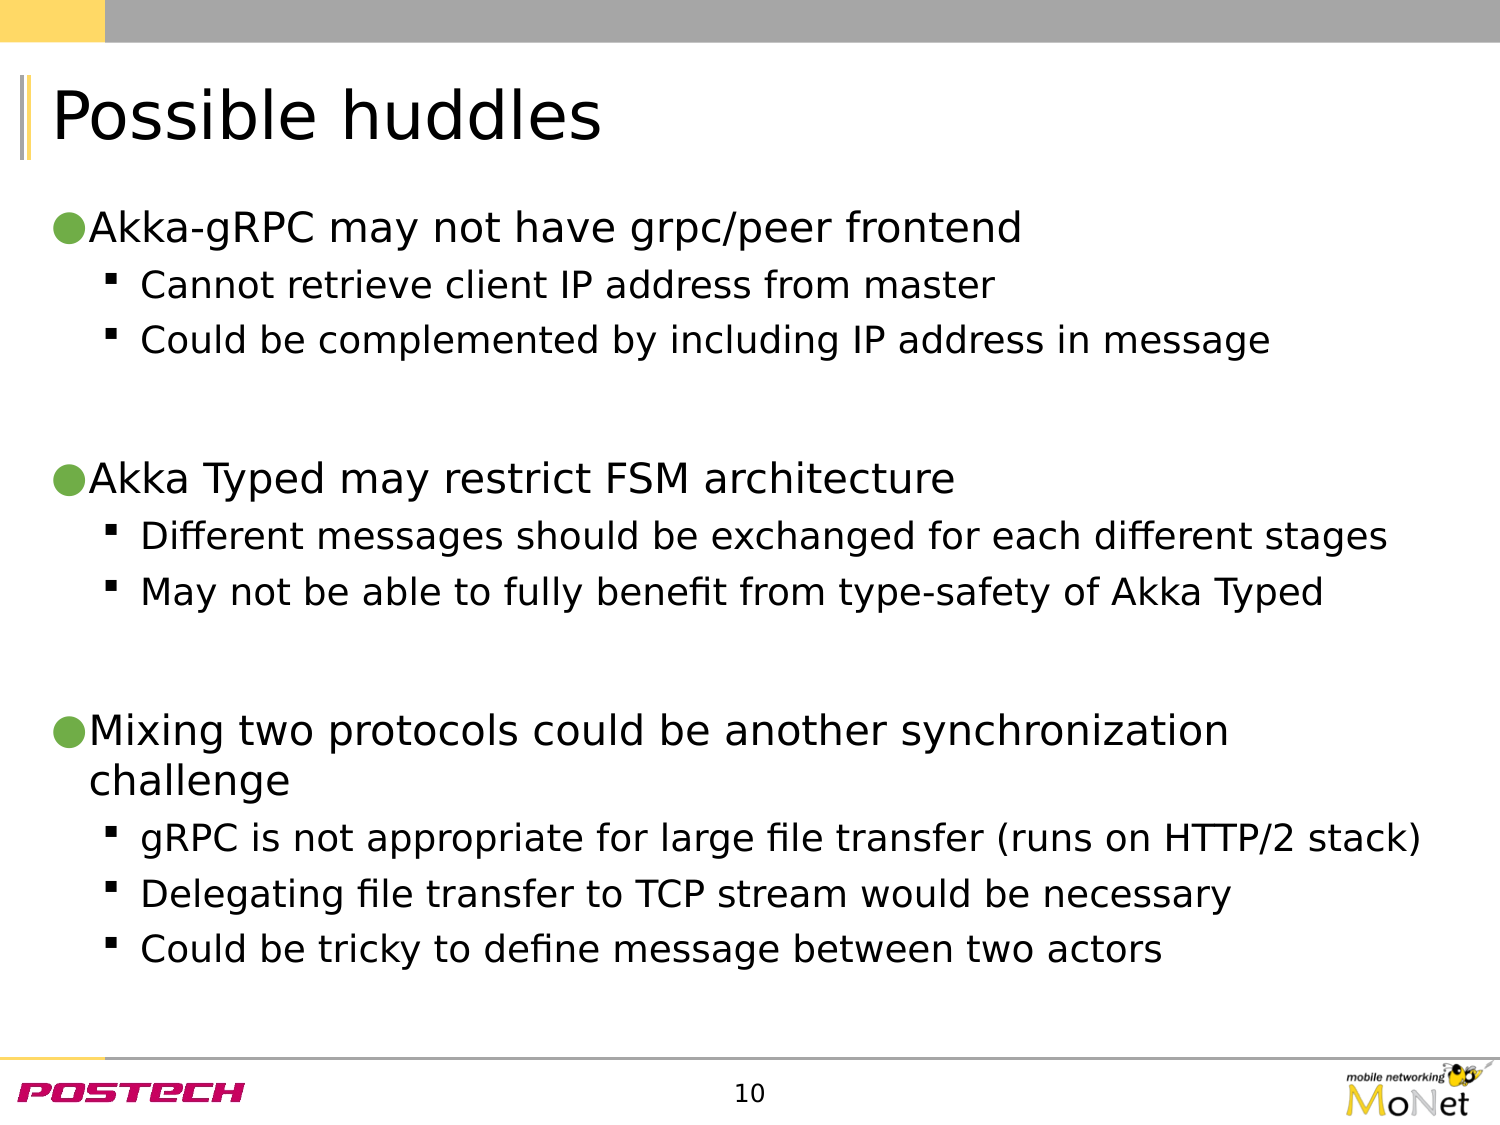

# Possible huddles
Akka-gRPC may not have grpc/peer frontend
Cannot retrieve client IP address from master
Could be complemented by including IP address in message

Akka Typed may restrict FSM architecture
Different messages should be exchanged for each different stages
May not be able to fully benefit from type-safety of Akka Typed

Mixing two protocols could be another synchronization challenge
gRPC is not appropriate for large file transfer (runs on HTTP/2 stack)
Delegating file transfer to TCP stream would be necessary
Could be tricky to define message between two actors